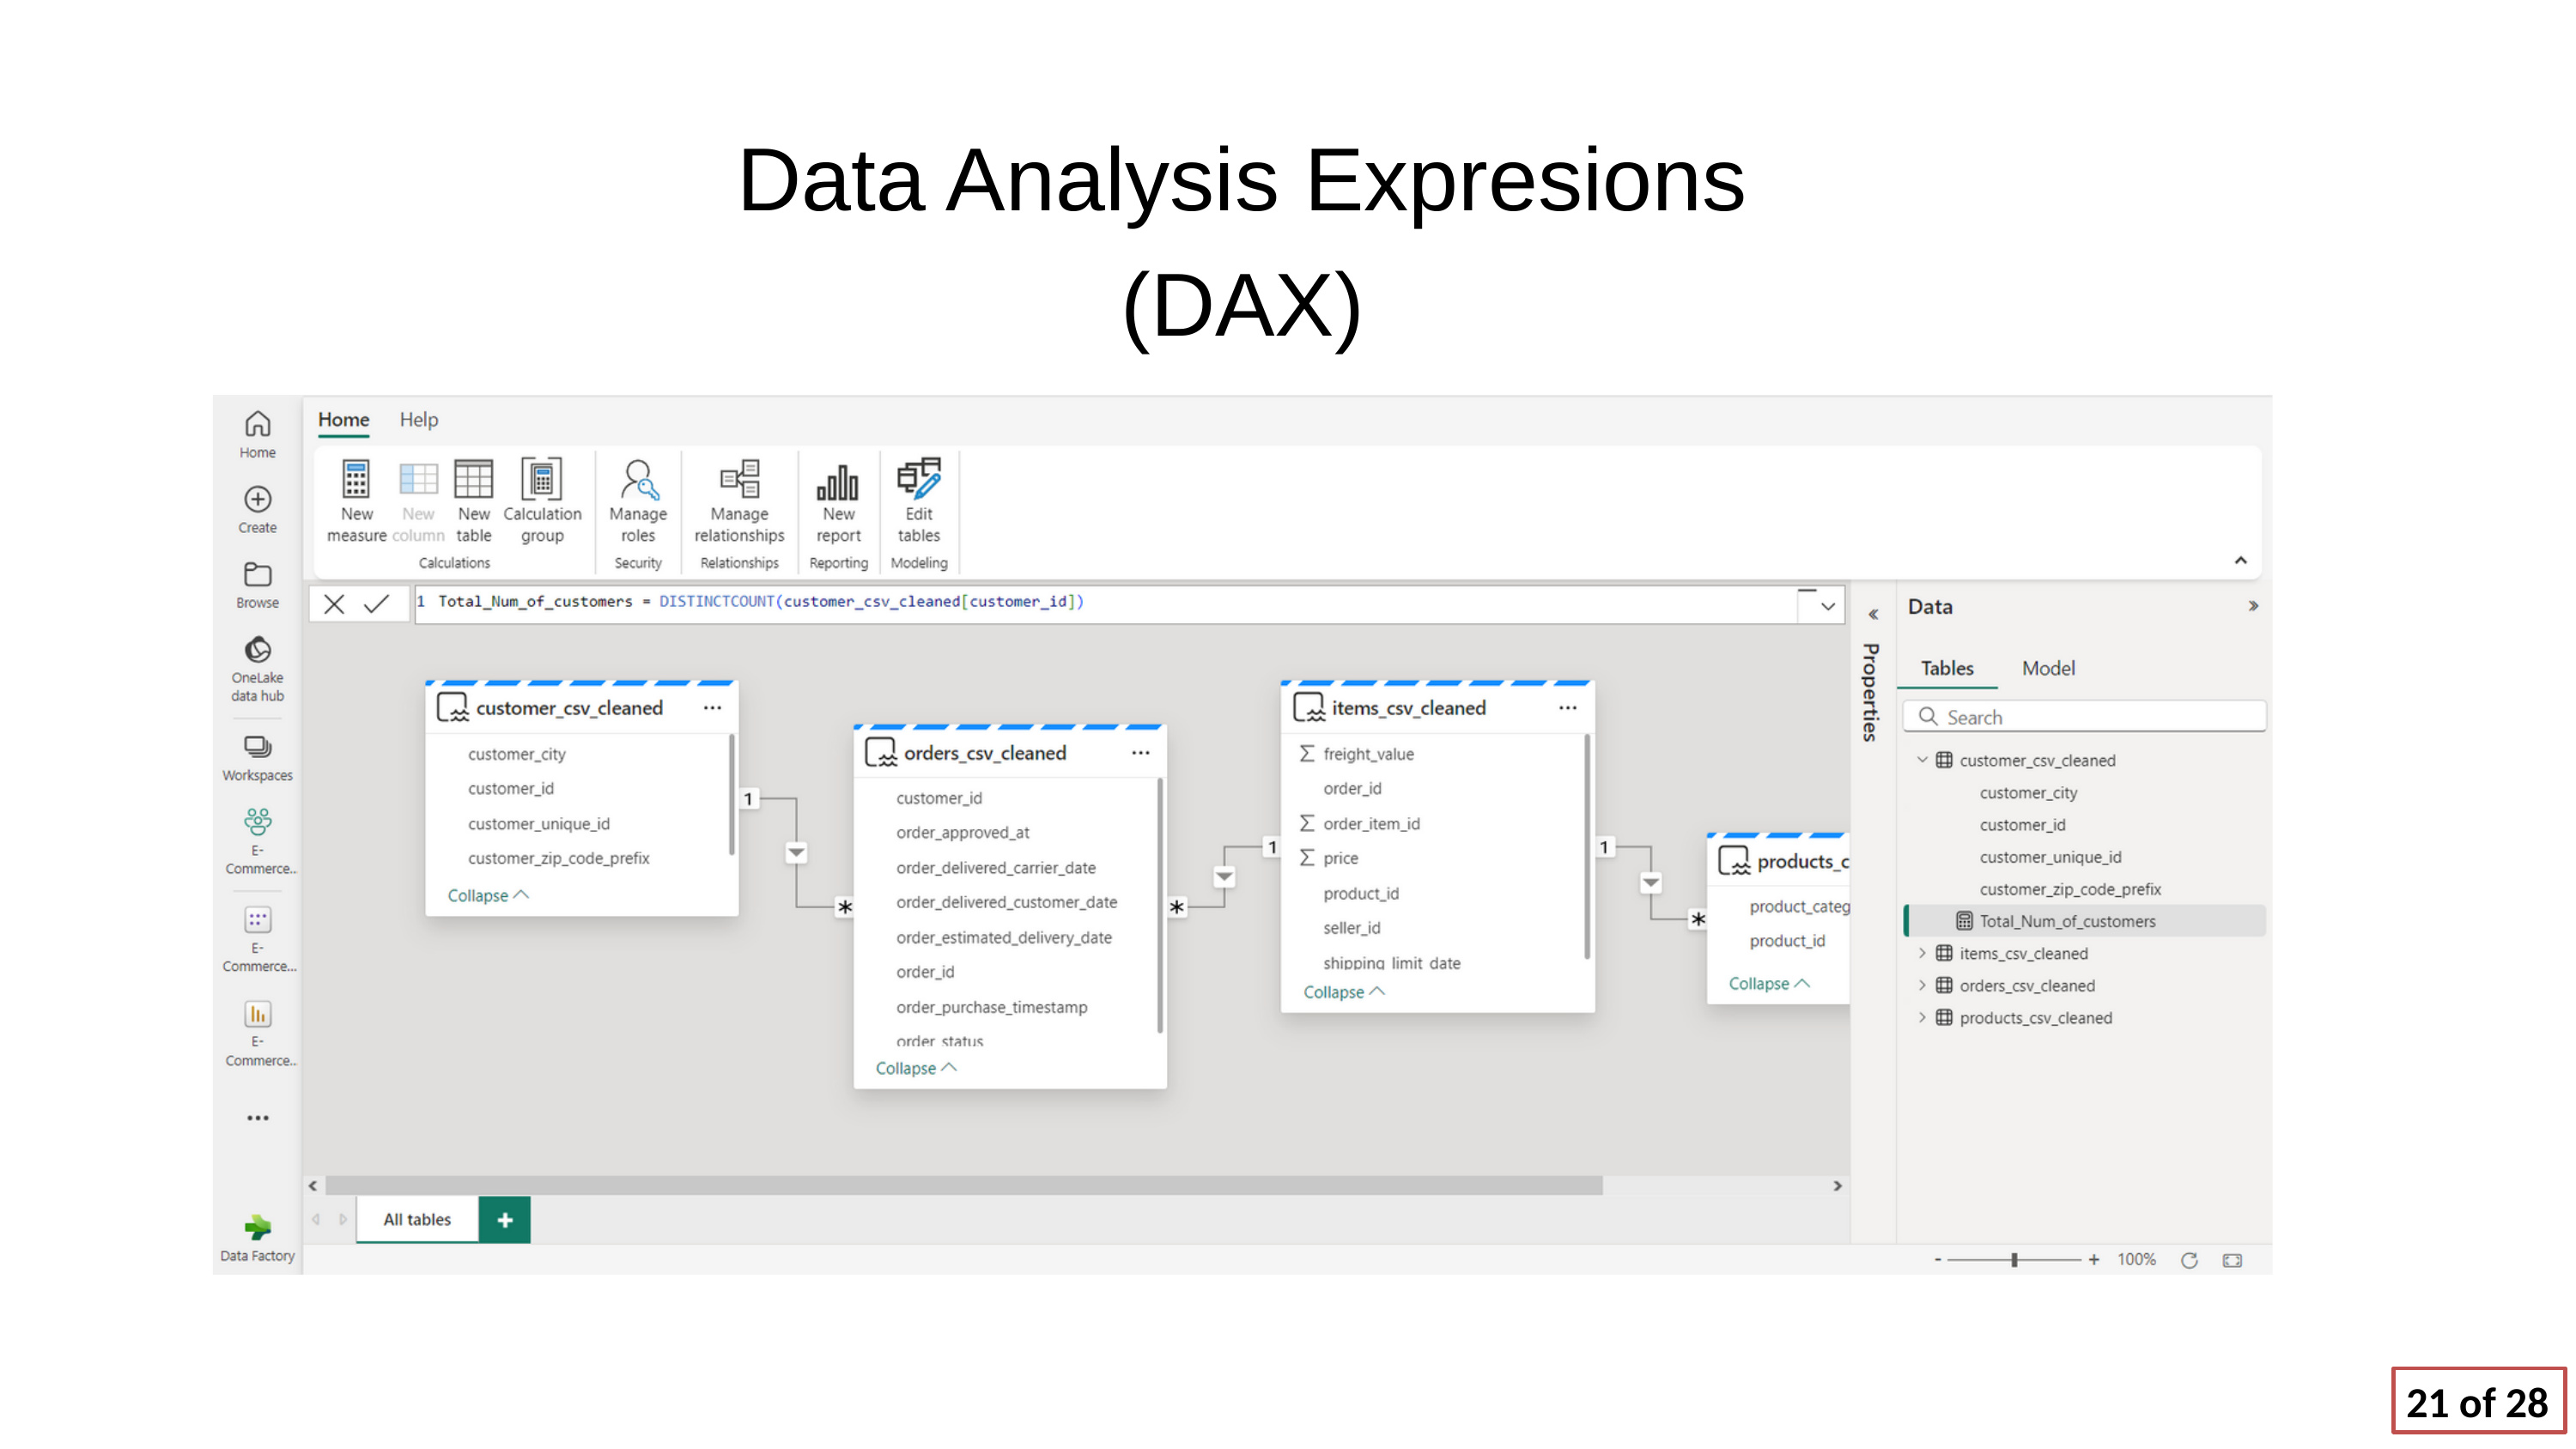

Data Analysis Expresions (DAX)

21 of 28